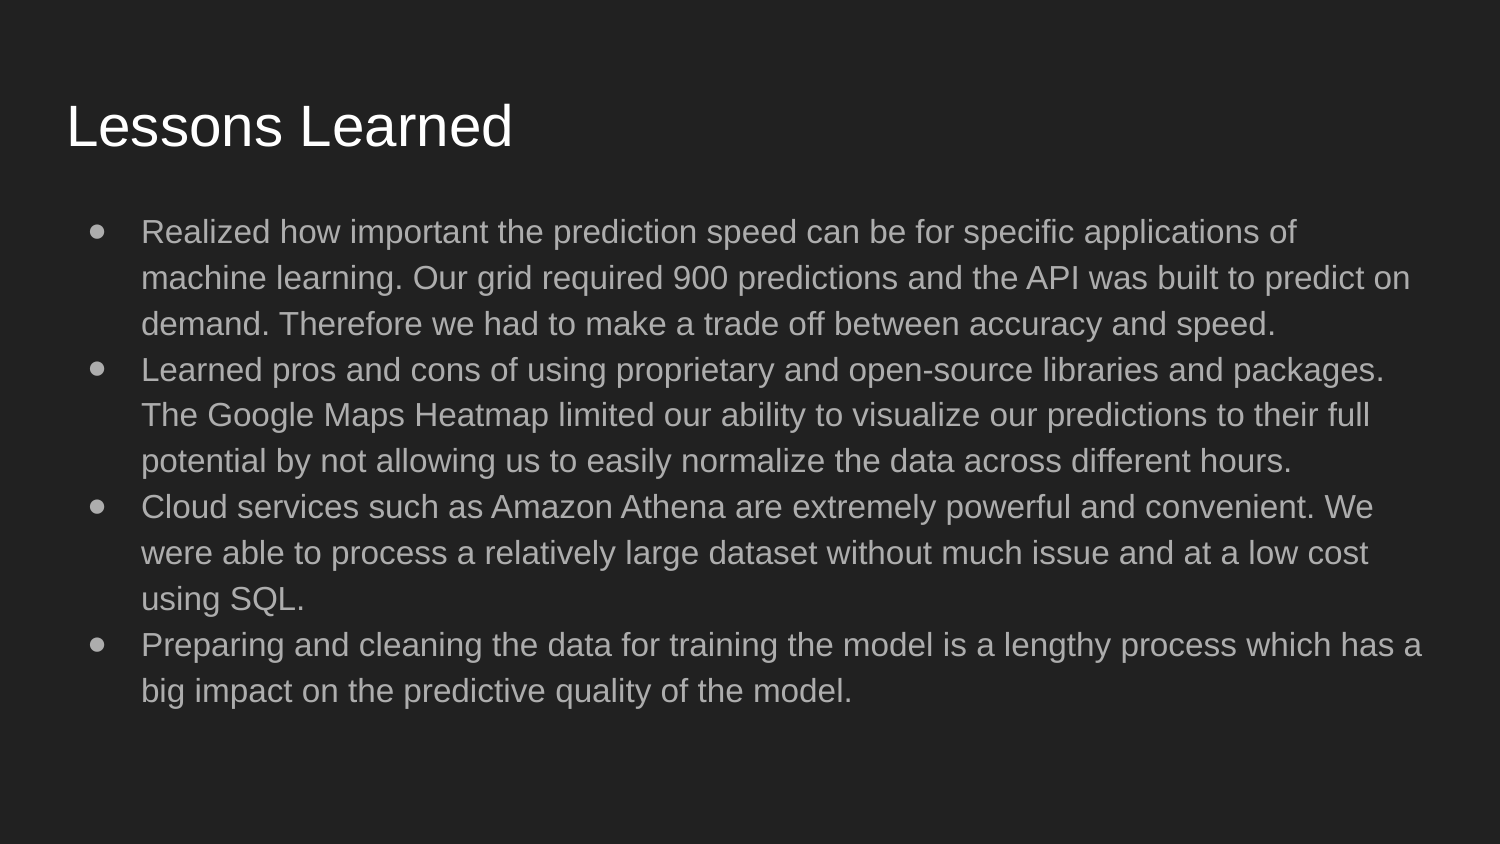

# Lessons Learned
Realized how important the prediction speed can be for specific applications of machine learning. Our grid required 900 predictions and the API was built to predict on demand. Therefore we had to make a trade off between accuracy and speed.
Learned pros and cons of using proprietary and open-source libraries and packages. The Google Maps Heatmap limited our ability to visualize our predictions to their full potential by not allowing us to easily normalize the data across different hours.
Cloud services such as Amazon Athena are extremely powerful and convenient. We were able to process a relatively large dataset without much issue and at a low cost using SQL.
Preparing and cleaning the data for training the model is a lengthy process which has a big impact on the predictive quality of the model.